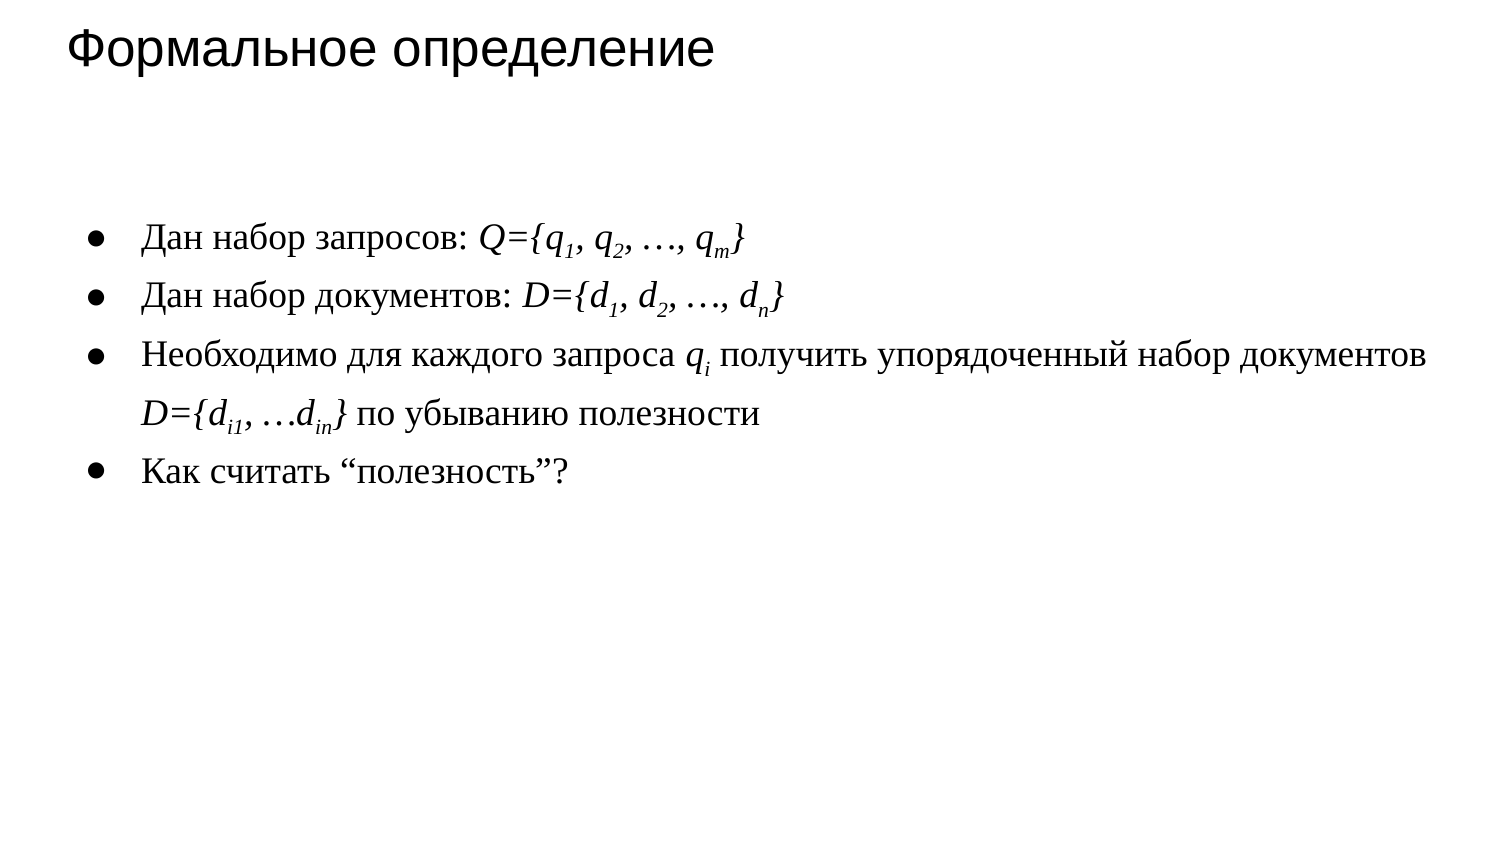

# Формальное определение
Дан набор запросов: Q={q1, q2, …, qm}
Дан набор документов: D={d1, d2, …, dn}
Необходимо для каждого запроса qi получить упорядоченный набор документов D={di1, …din} по убыванию полезности
Как считать “полезность”?